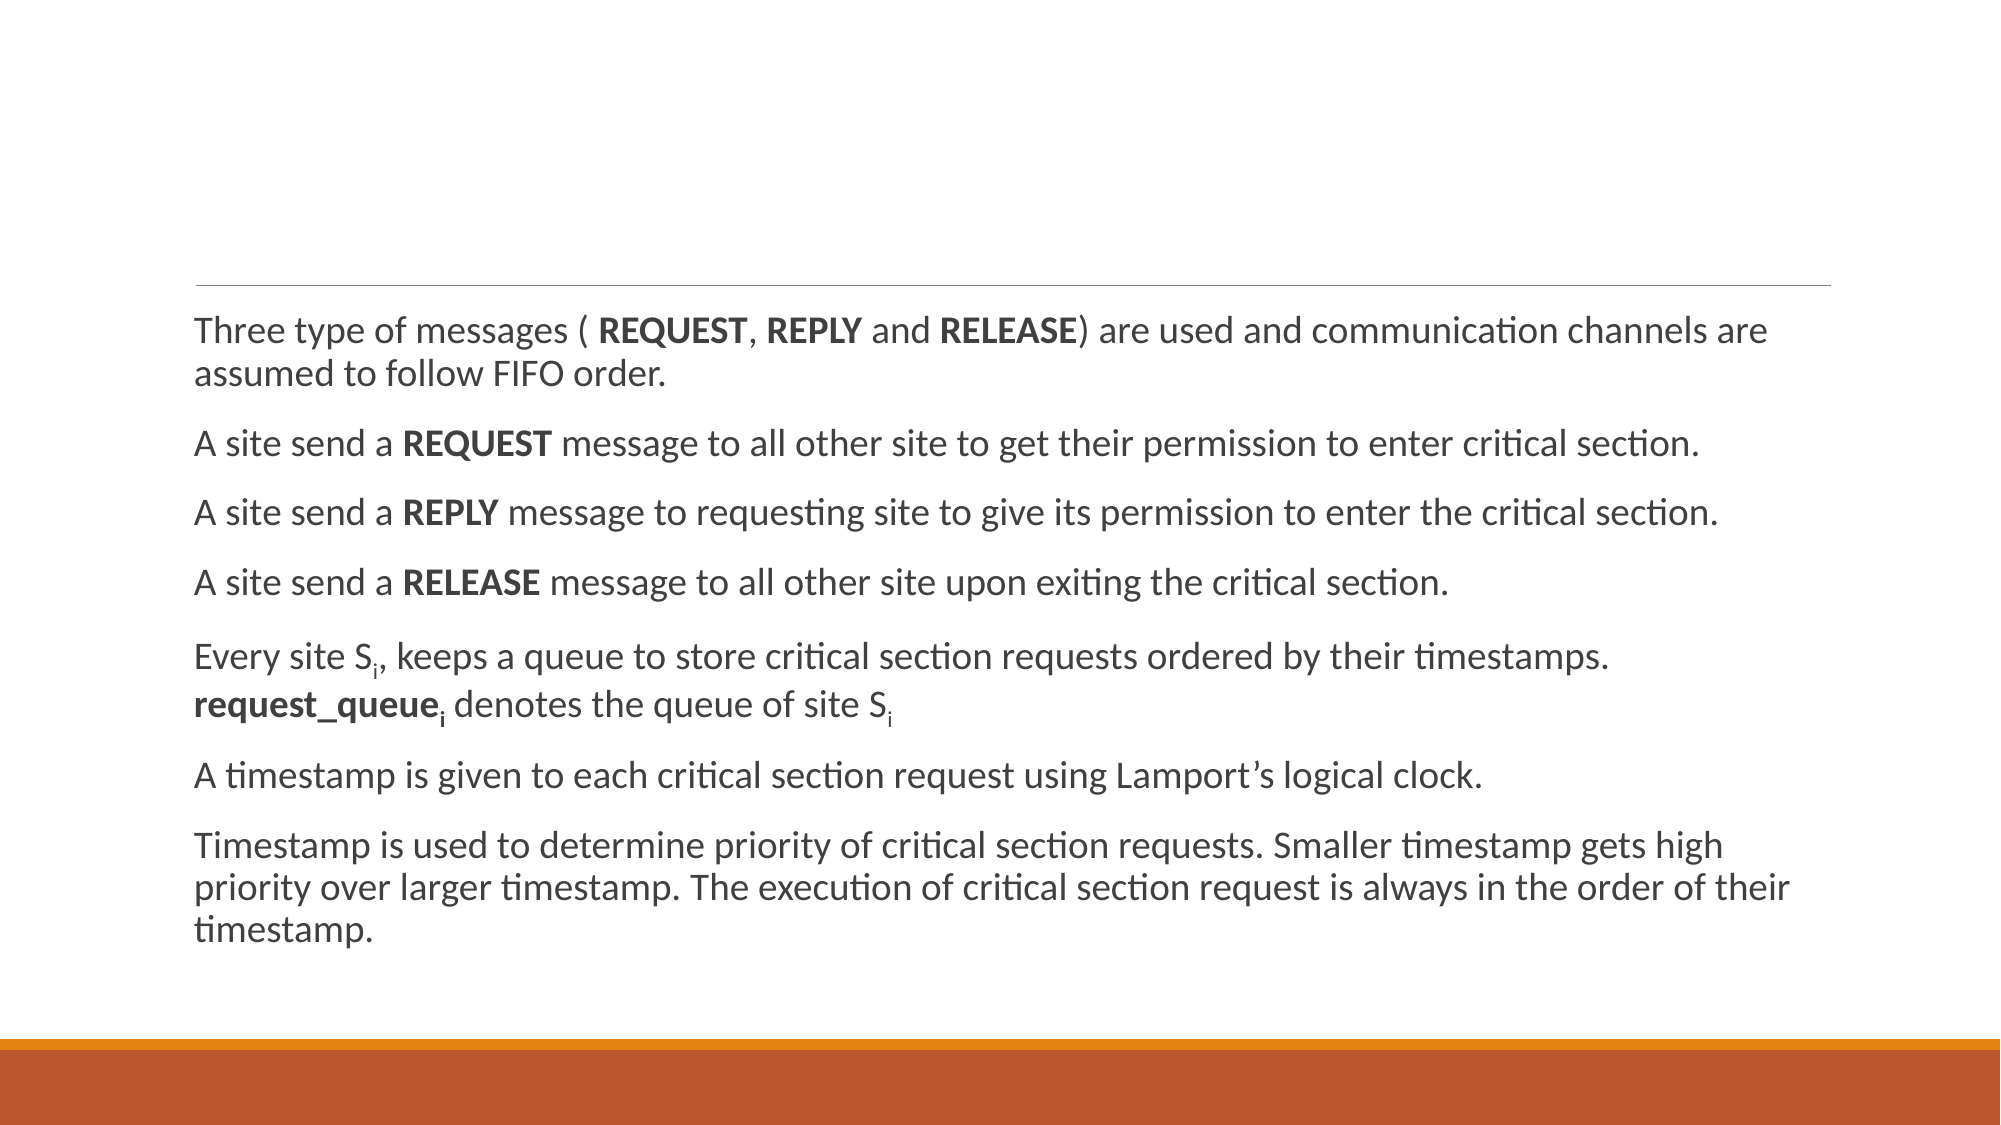

#
Three type of messages ( REQUEST, REPLY and RELEASE) are used and communication channels are assumed to follow FIFO order.
A site send a REQUEST message to all other site to get their permission to enter critical section.
A site send a REPLY message to requesting site to give its permission to enter the critical section.
A site send a RELEASE message to all other site upon exiting the critical section.
Every site Si, keeps a queue to store critical section requests ordered by their timestamps.
request_queuei denotes the queue of site Si
A timestamp is given to each critical section request using Lamport’s logical clock.
Timestamp is used to determine priority of critical section requests. Smaller timestamp gets high priority over larger timestamp. The execution of critical section request is always in the order of their timestamp.